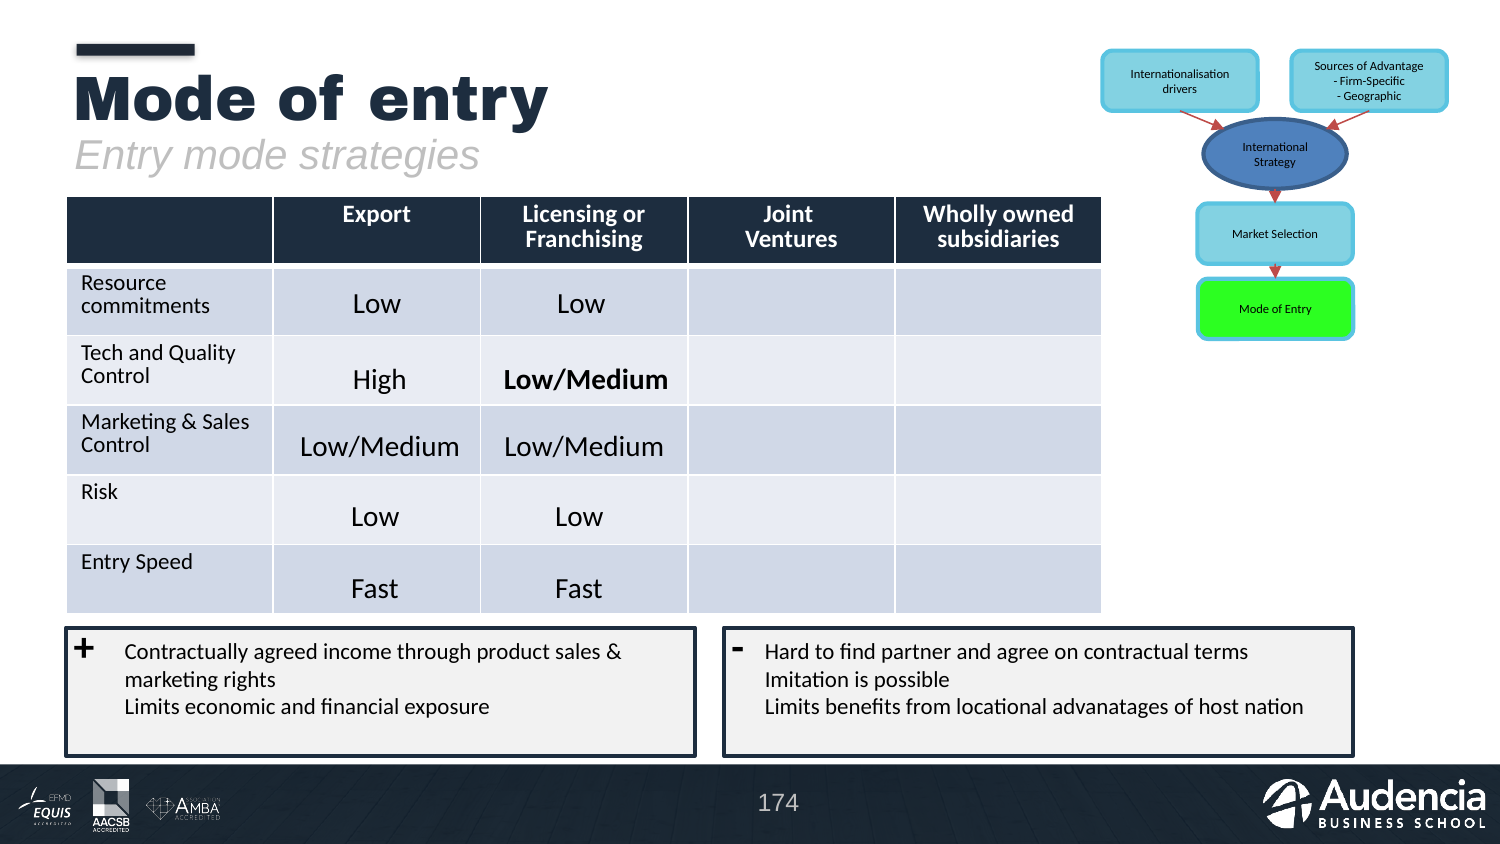

# Mode of entry
Internationalisation
drivers
Sources of Advantage
- Firm-Specific
- Geographic
International
Strategy
Market Selection
Mode of Entry
Entry mode strategies
|  | Export | Licensing or Franchising | Joint Ventures | Wholly owned subsidiaries |
| --- | --- | --- | --- | --- |
| Resource commitments |  |  |  |  |
| Tech and Quality Control |  |  |  |  |
| Marketing & Sales Control |  |  |  |  |
| Risk |  |  |  |  |
| Entry Speed |  |  |  |  |
Low
Low
High
Low/Medium
Low/Medium
Low/Medium
Low
Low
Fast
Fast
+
-

Contractually agreed income through product sales & marketing rights
Limits economic and financial exposure

Hard to find partner and agree on contractual terms
Imitation is possible
Limits benefits from locational advanatages of host nation
174